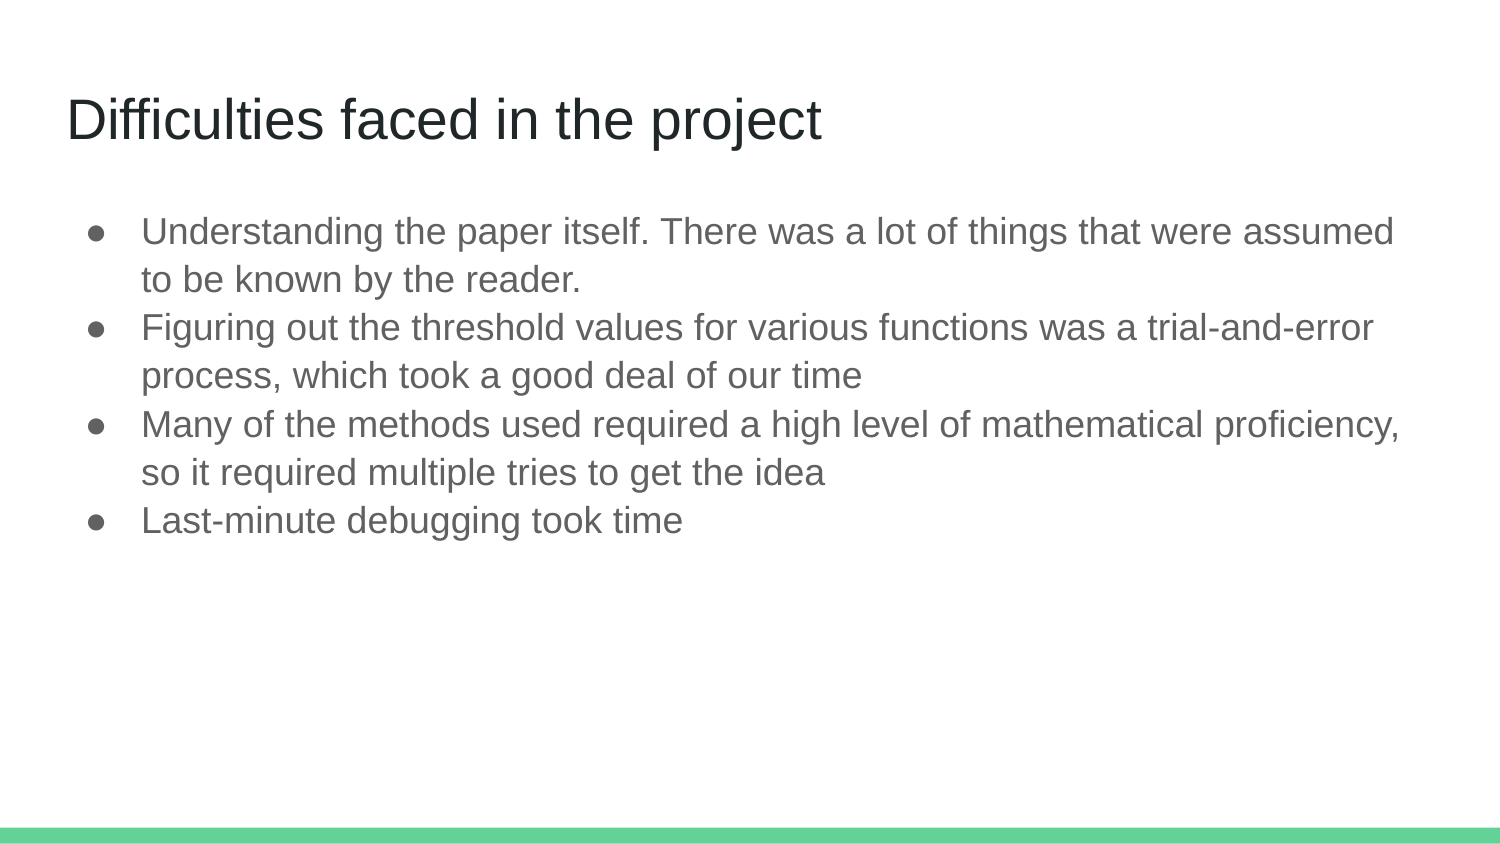

# Difficulties faced in the project
Understanding the paper itself. There was a lot of things that were assumed to be known by the reader.
Figuring out the threshold values for various functions was a trial-and-error process, which took a good deal of our time
Many of the methods used required a high level of mathematical proficiency, so it required multiple tries to get the idea
Last-minute debugging took time